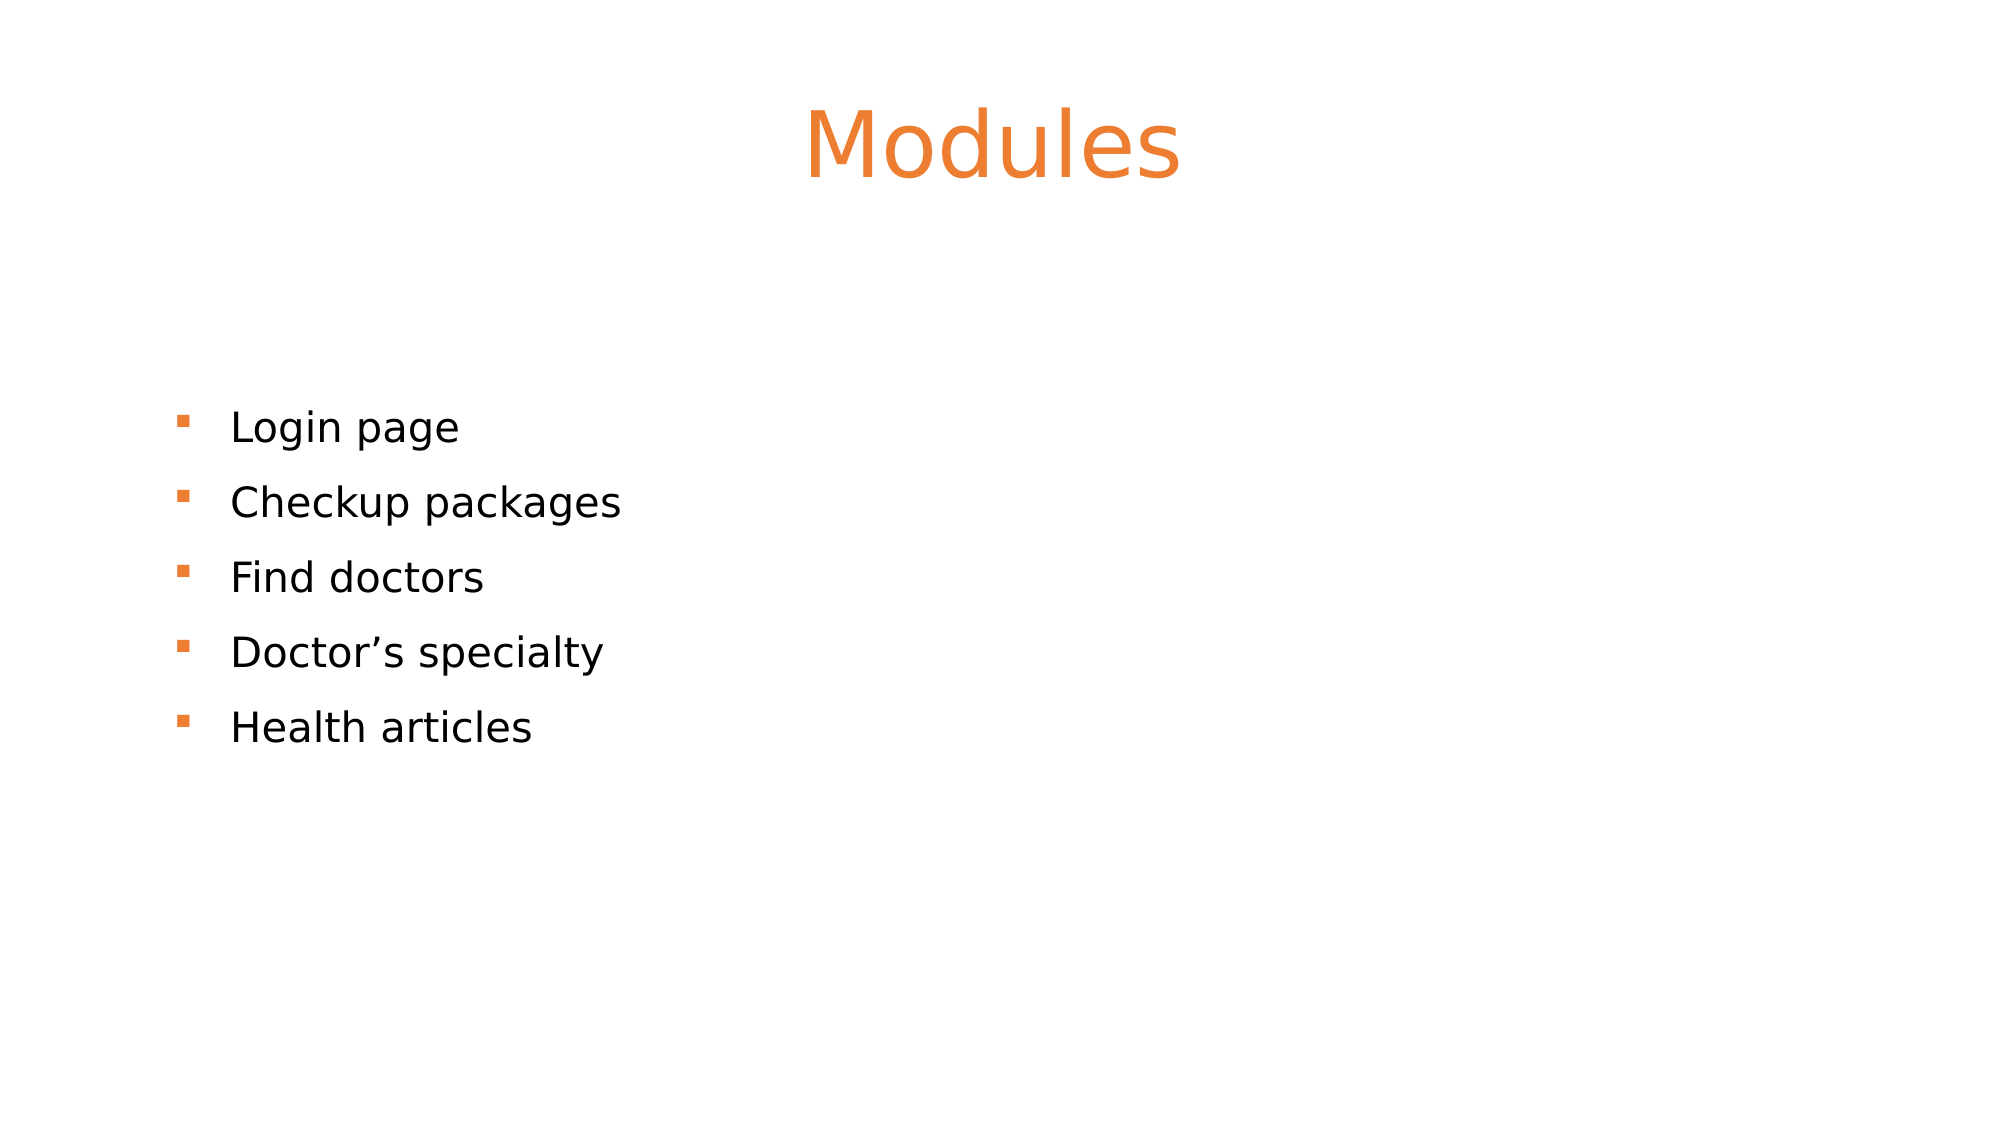

# Modules
Login page
Checkup packages
Find doctors
Doctor’s specialty
Health articles